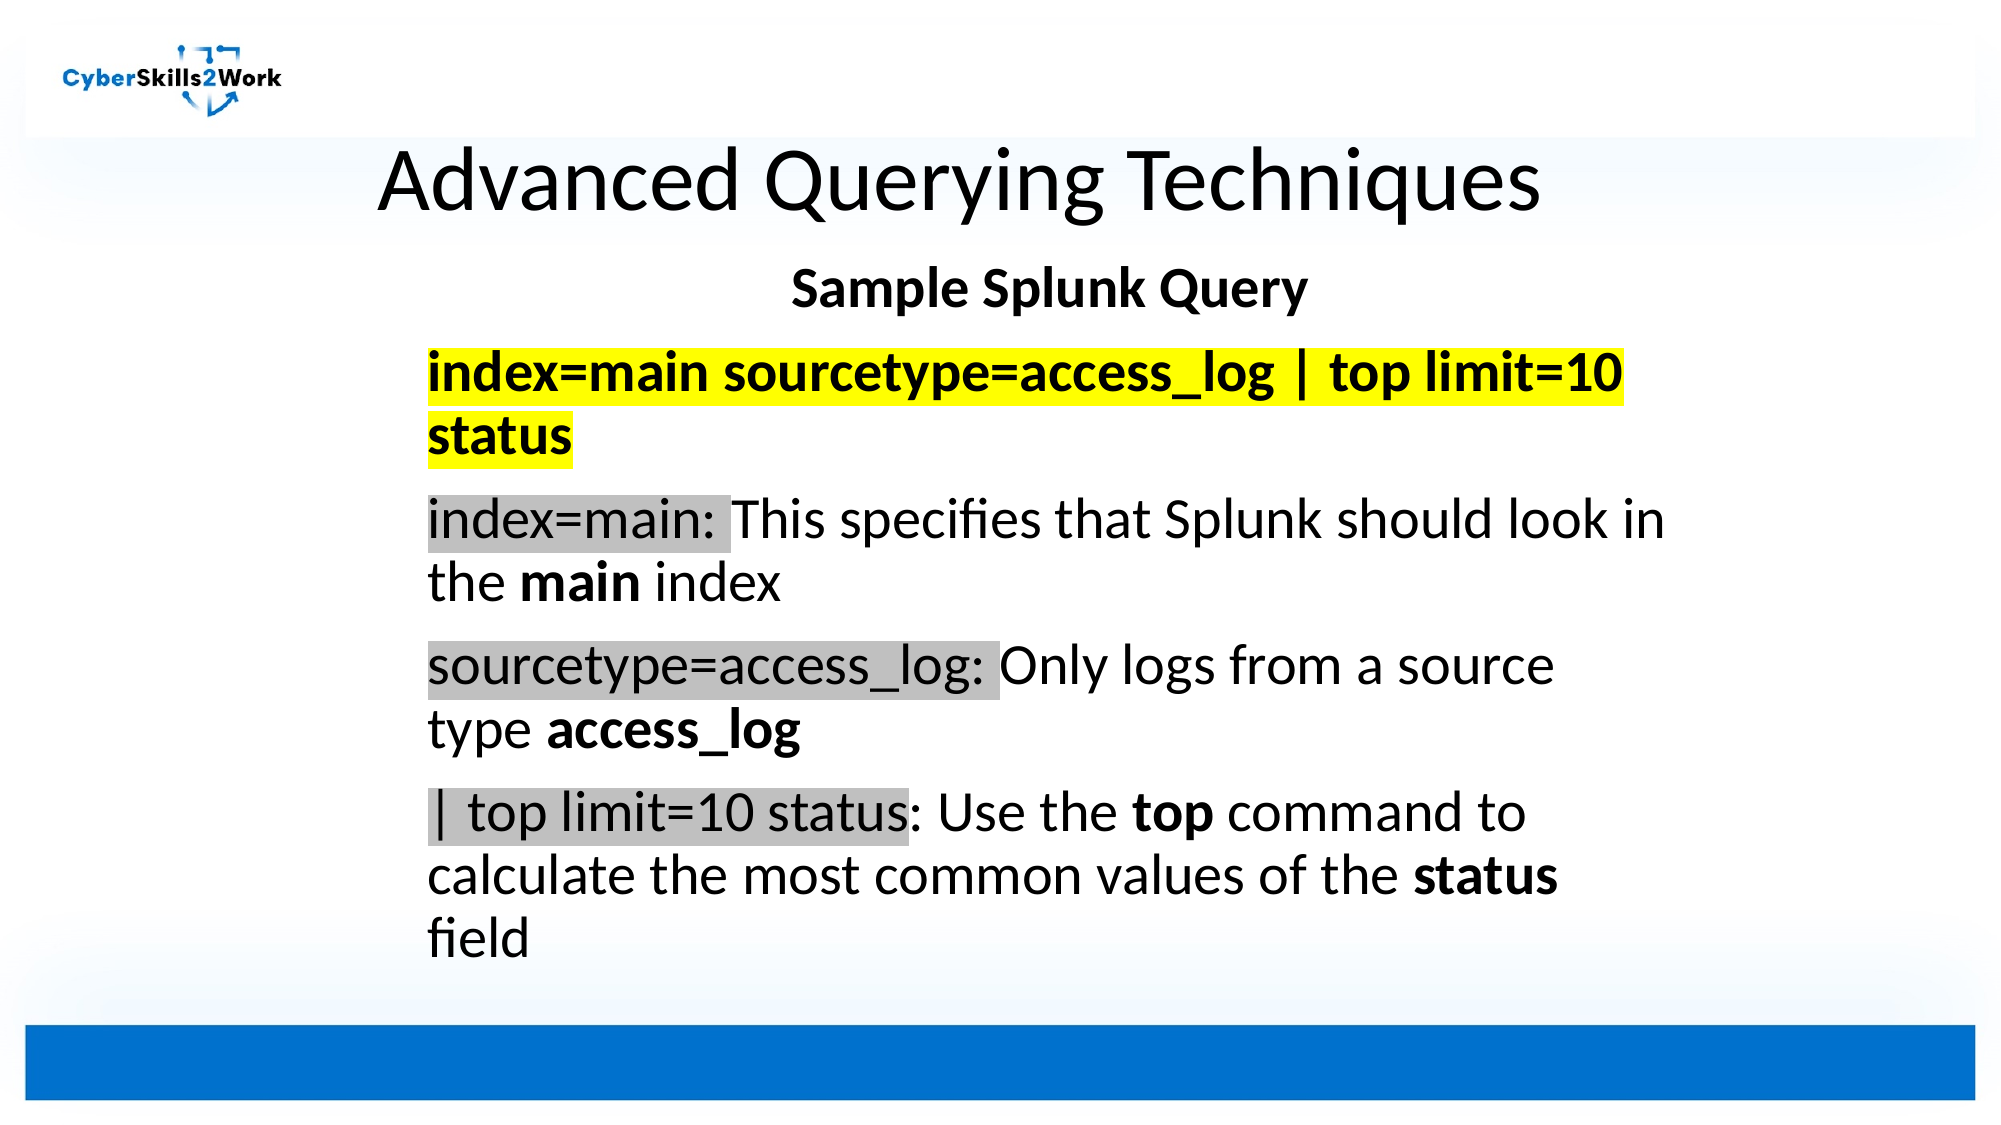

# Advanced Querying Techniques
Sample Splunk Query
index=main sourcetype=access_log | top limit=10 status
index=main: This specifies that Splunk should look in the main index
sourcetype=access_log: Only logs from a source type access_log
| top limit=10 status: Use the top command to calculate the most common values of the status field